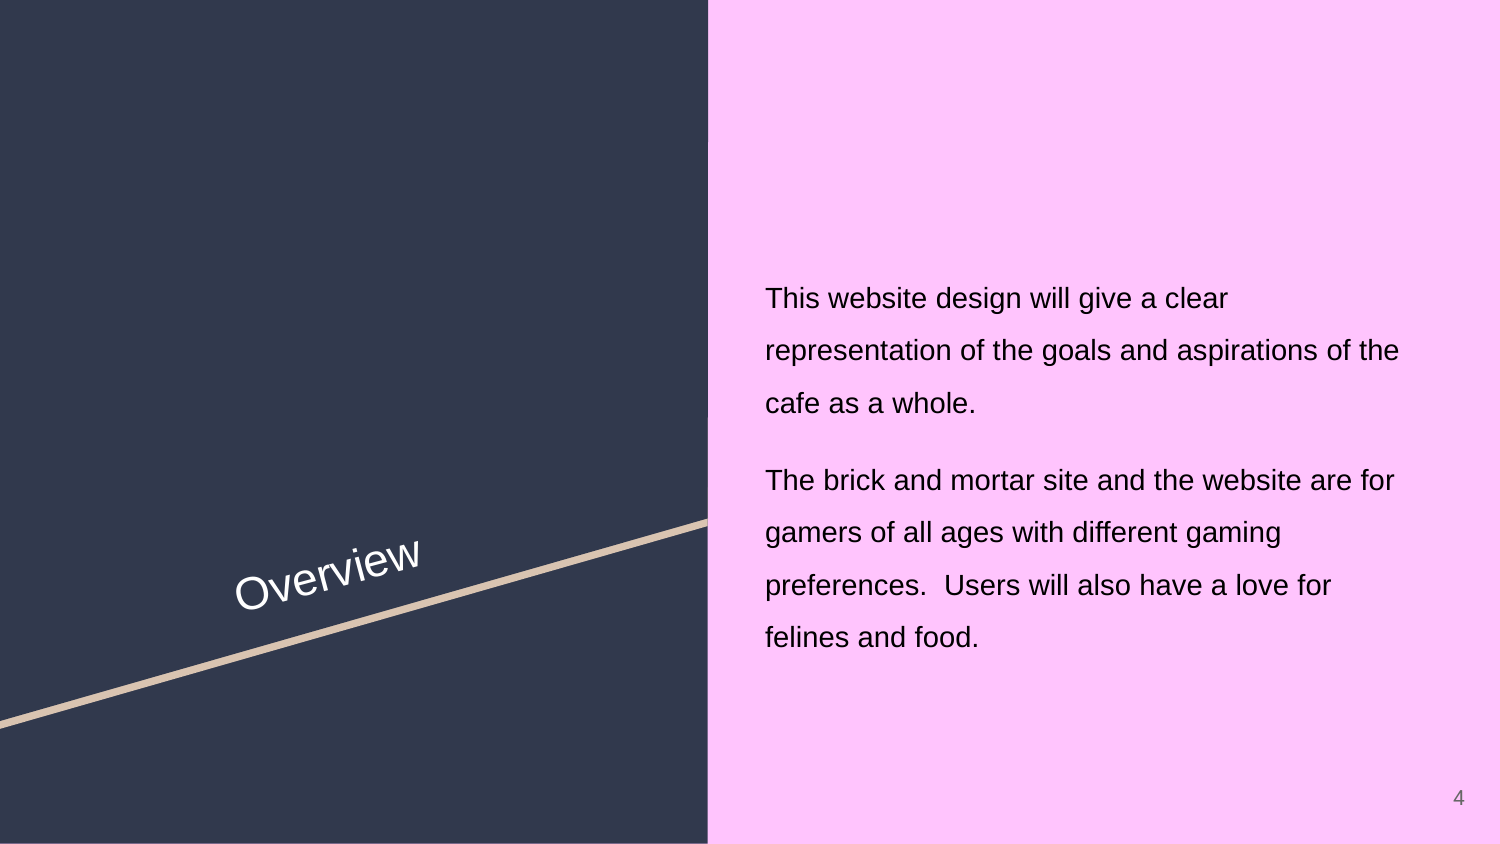

This website design will give a clear representation of the goals and aspirations of the cafe as a whole.
The brick and mortar site and the website are for gamers of all ages with different gaming preferences.  Users will also have a love for felines and food.
# Overview
4